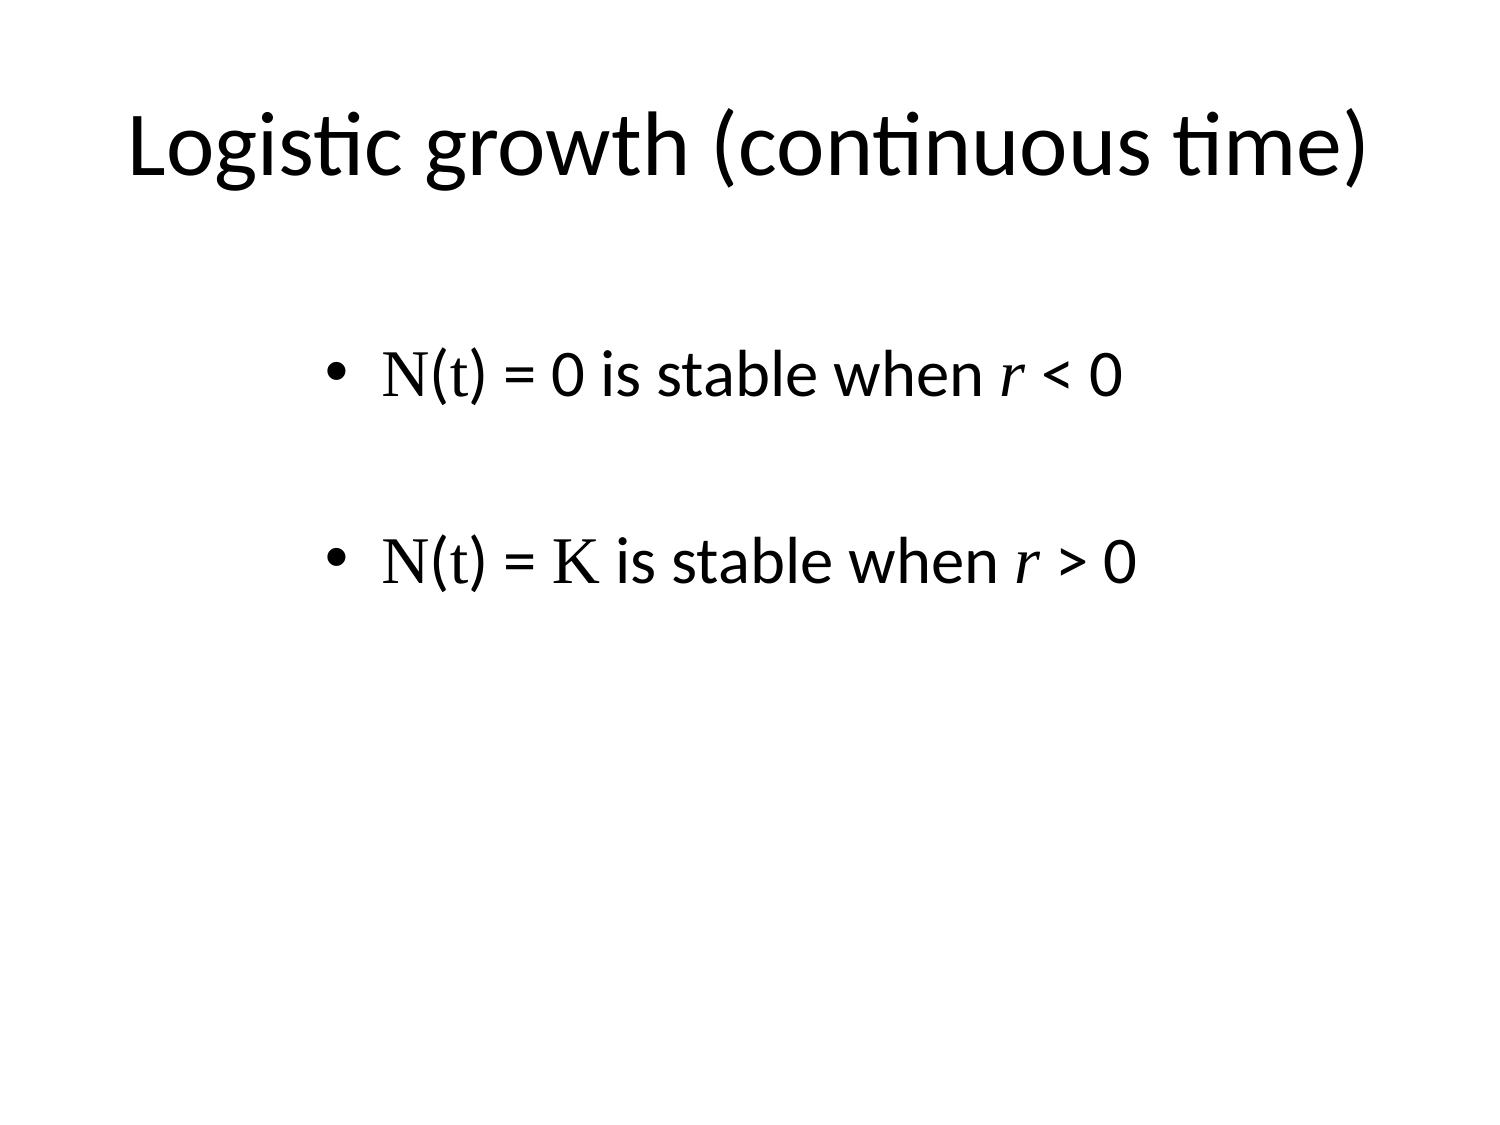

# Logistic growth (continuous time)
N(t) = 0 is stable when r < 0

N(t) = K is stable when r > 0